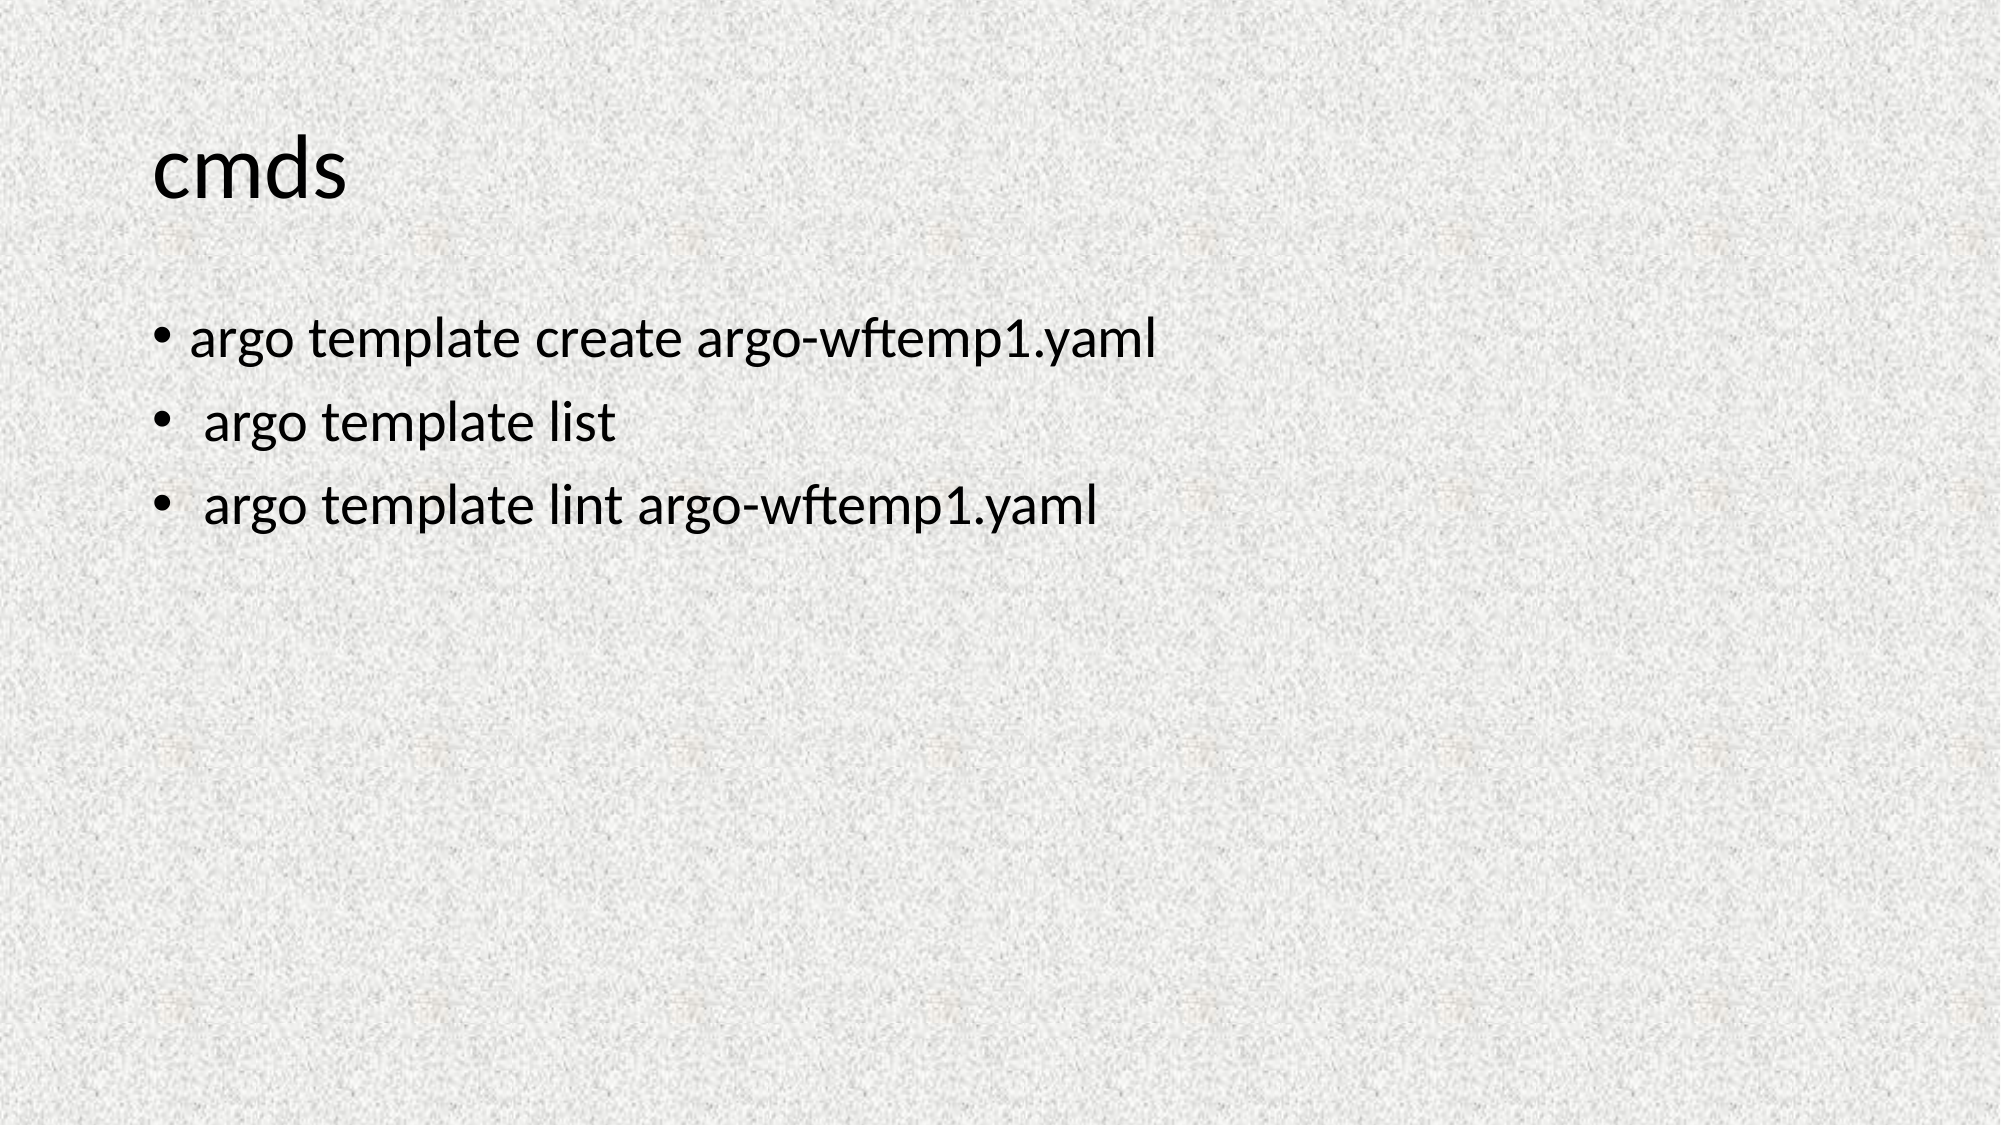

# cmds
argo template create argo-wftemp1.yaml
 argo template list
 argo template lint argo-wftemp1.yaml